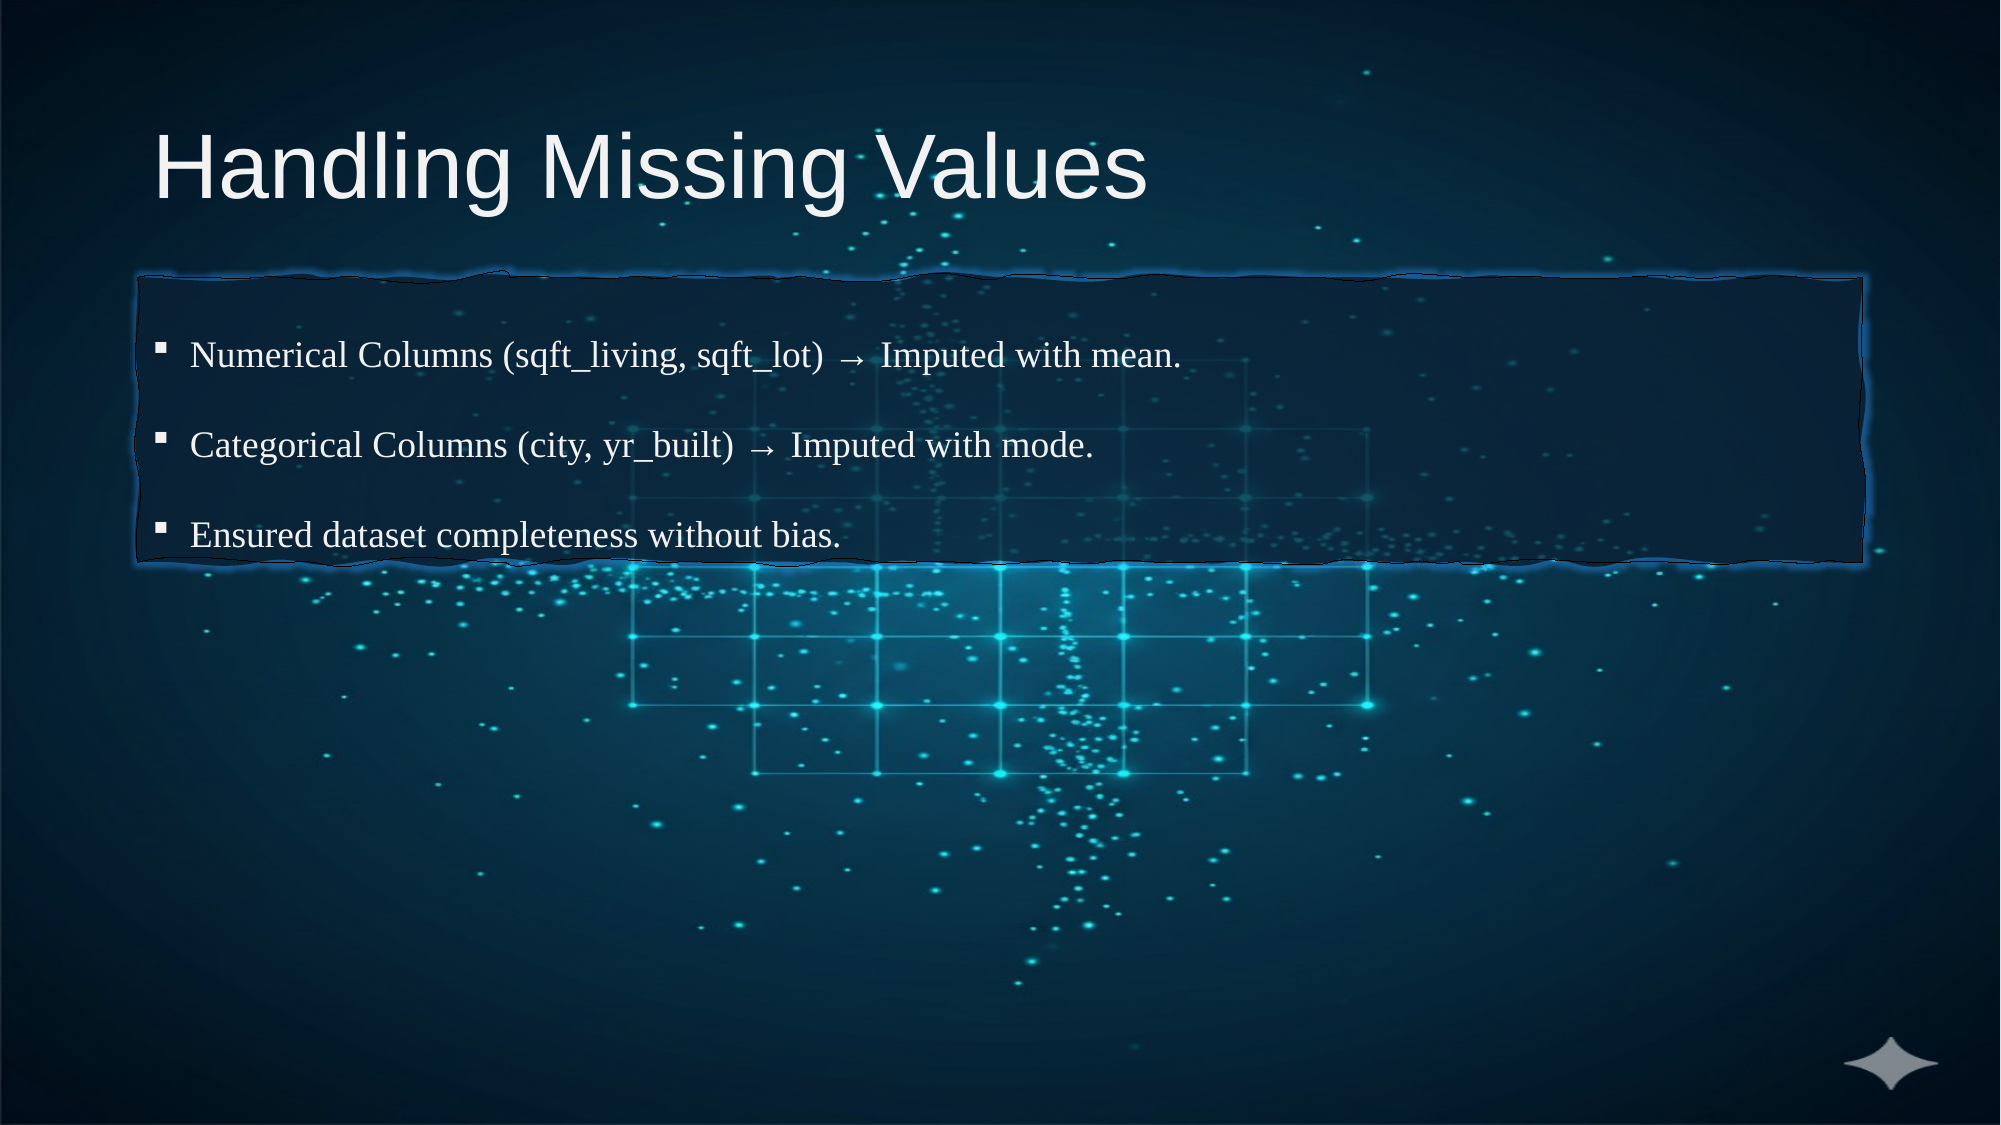

# Handling Missing Values
Numerical Columns (sqft_living, sqft_lot) → Imputed with mean.
Categorical Columns (city, yr_built) → Imputed with mode.
Ensured dataset completeness without bias.